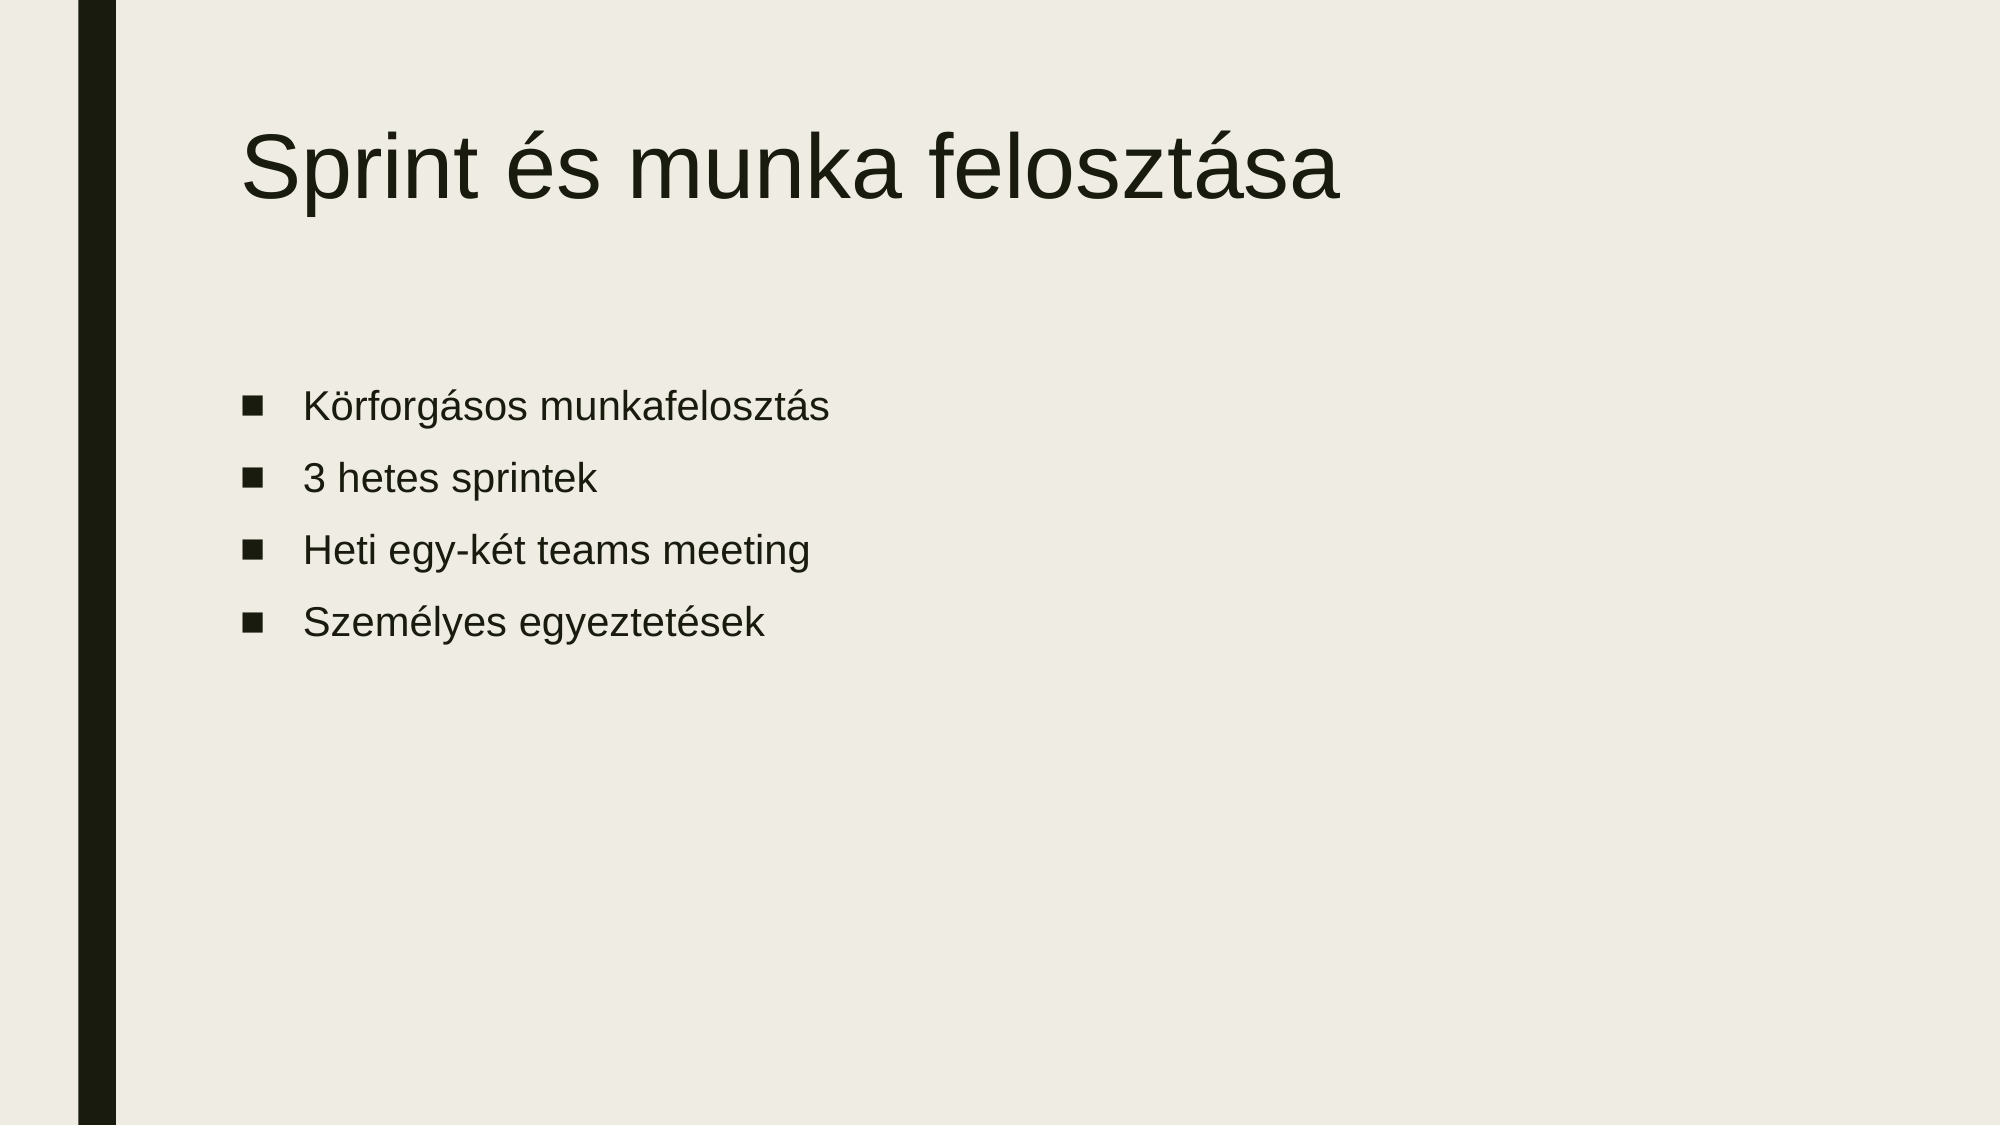

# Sprint és munka felosztása
Körforgásos munkafelosztás
3 hetes sprintek
Heti egy-két teams meeting
Személyes egyeztetések